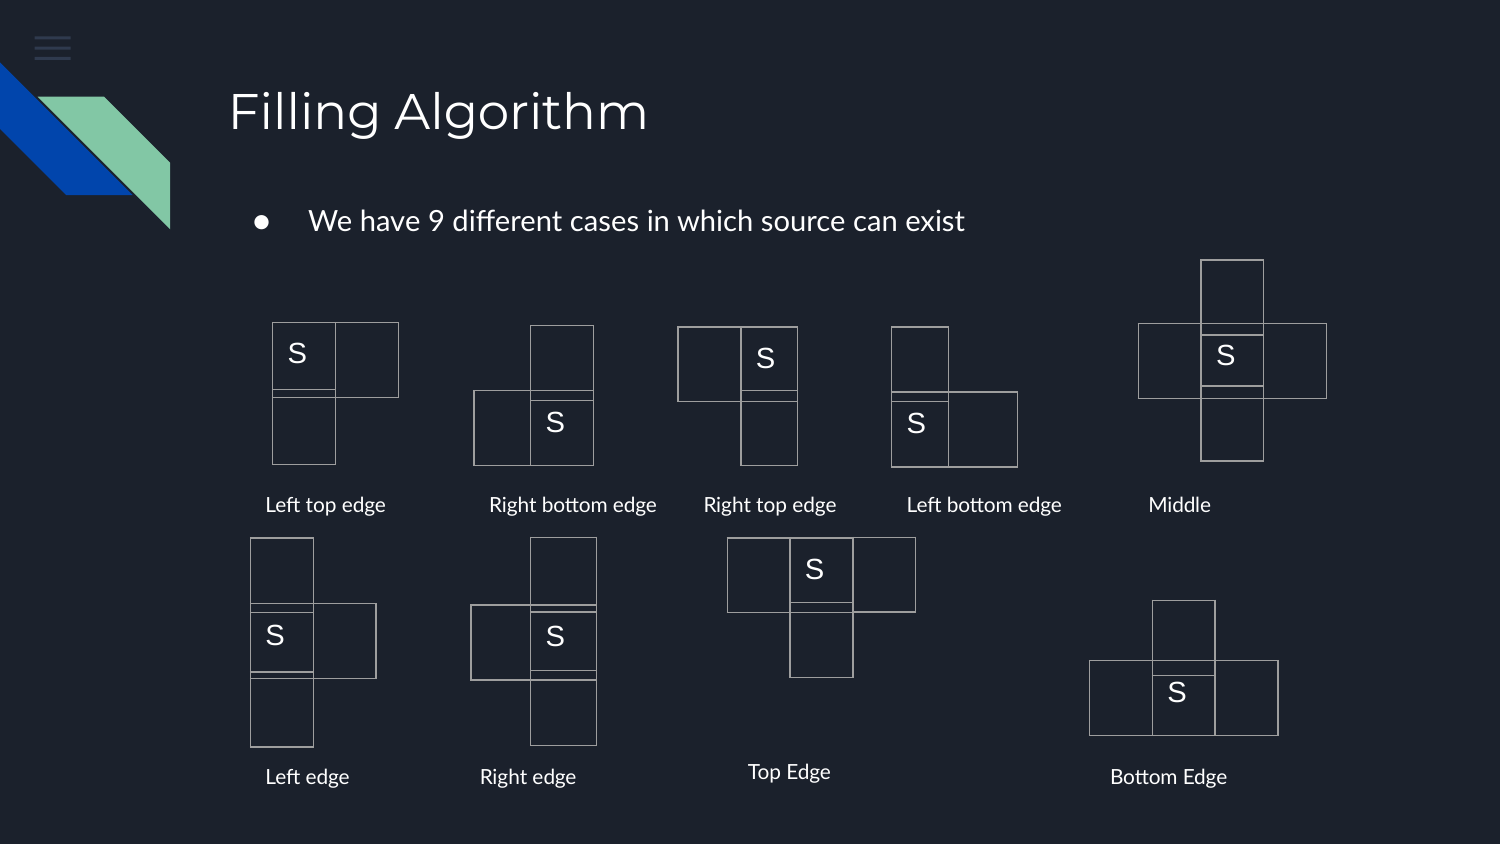

# Filling Algorithm
We have 9 different cases in which source can exist

|  |
| --- |
| S |  |
| --- | --- |
|  | S |  |
| --- | --- | --- |
|  |
| --- |
|  | S |
| --- | --- |
|  |
| --- |
|  |
| --- |
|  |
| --- |
|  | S |
| --- | --- |
|  |
| --- |
| S |  |
| --- | --- |
Left top edge
Right bottom edge
Right top edge
Left bottom edge
Middle
|  |
| --- |
|  |
| --- |
|  |
| --- |
|  | S |
| --- | --- |
|  |
| --- |
|  |
| --- |
| S |  |
| --- | --- |
|  | S |
| --- | --- |
|  | S |
| --- | --- |
|  |
| --- |
|  |
| --- |
|  |
| --- |
Top Edge
Left edge
Right edge
Bottom Edge